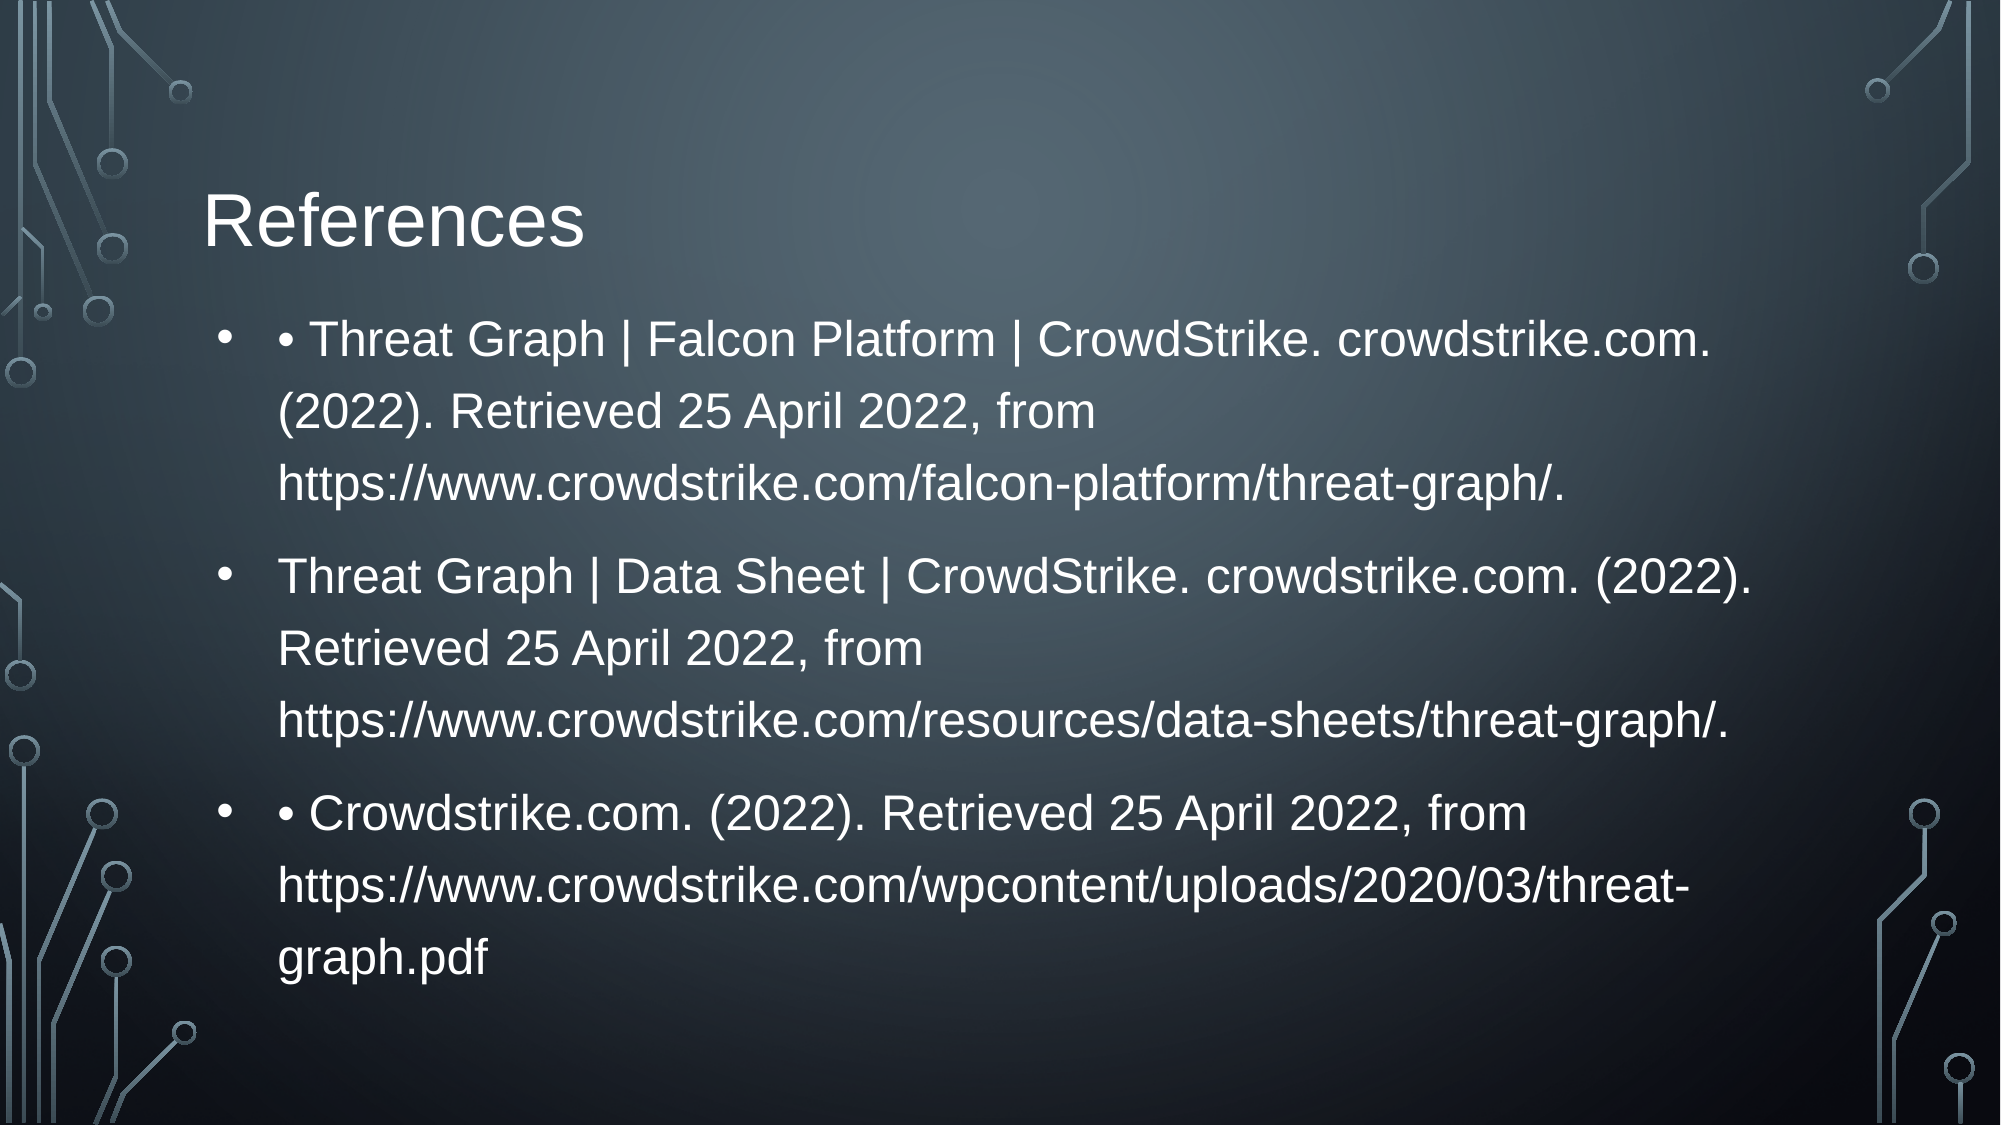

# References
• Threat Graph | Falcon Platform | CrowdStrike. crowdstrike.com. (2022). Retrieved 25 April 2022, from https://www.crowdstrike.com/falcon-platform/threat-graph/.
Threat Graph | Data Sheet | CrowdStrike. crowdstrike.com. (2022). Retrieved 25 April 2022, from https://www.crowdstrike.com/resources/data-sheets/threat-graph/.
• Crowdstrike.com. (2022). Retrieved 25 April 2022, from https://www.crowdstrike.com/wpcontent/uploads/2020/03/threat-graph.pdf